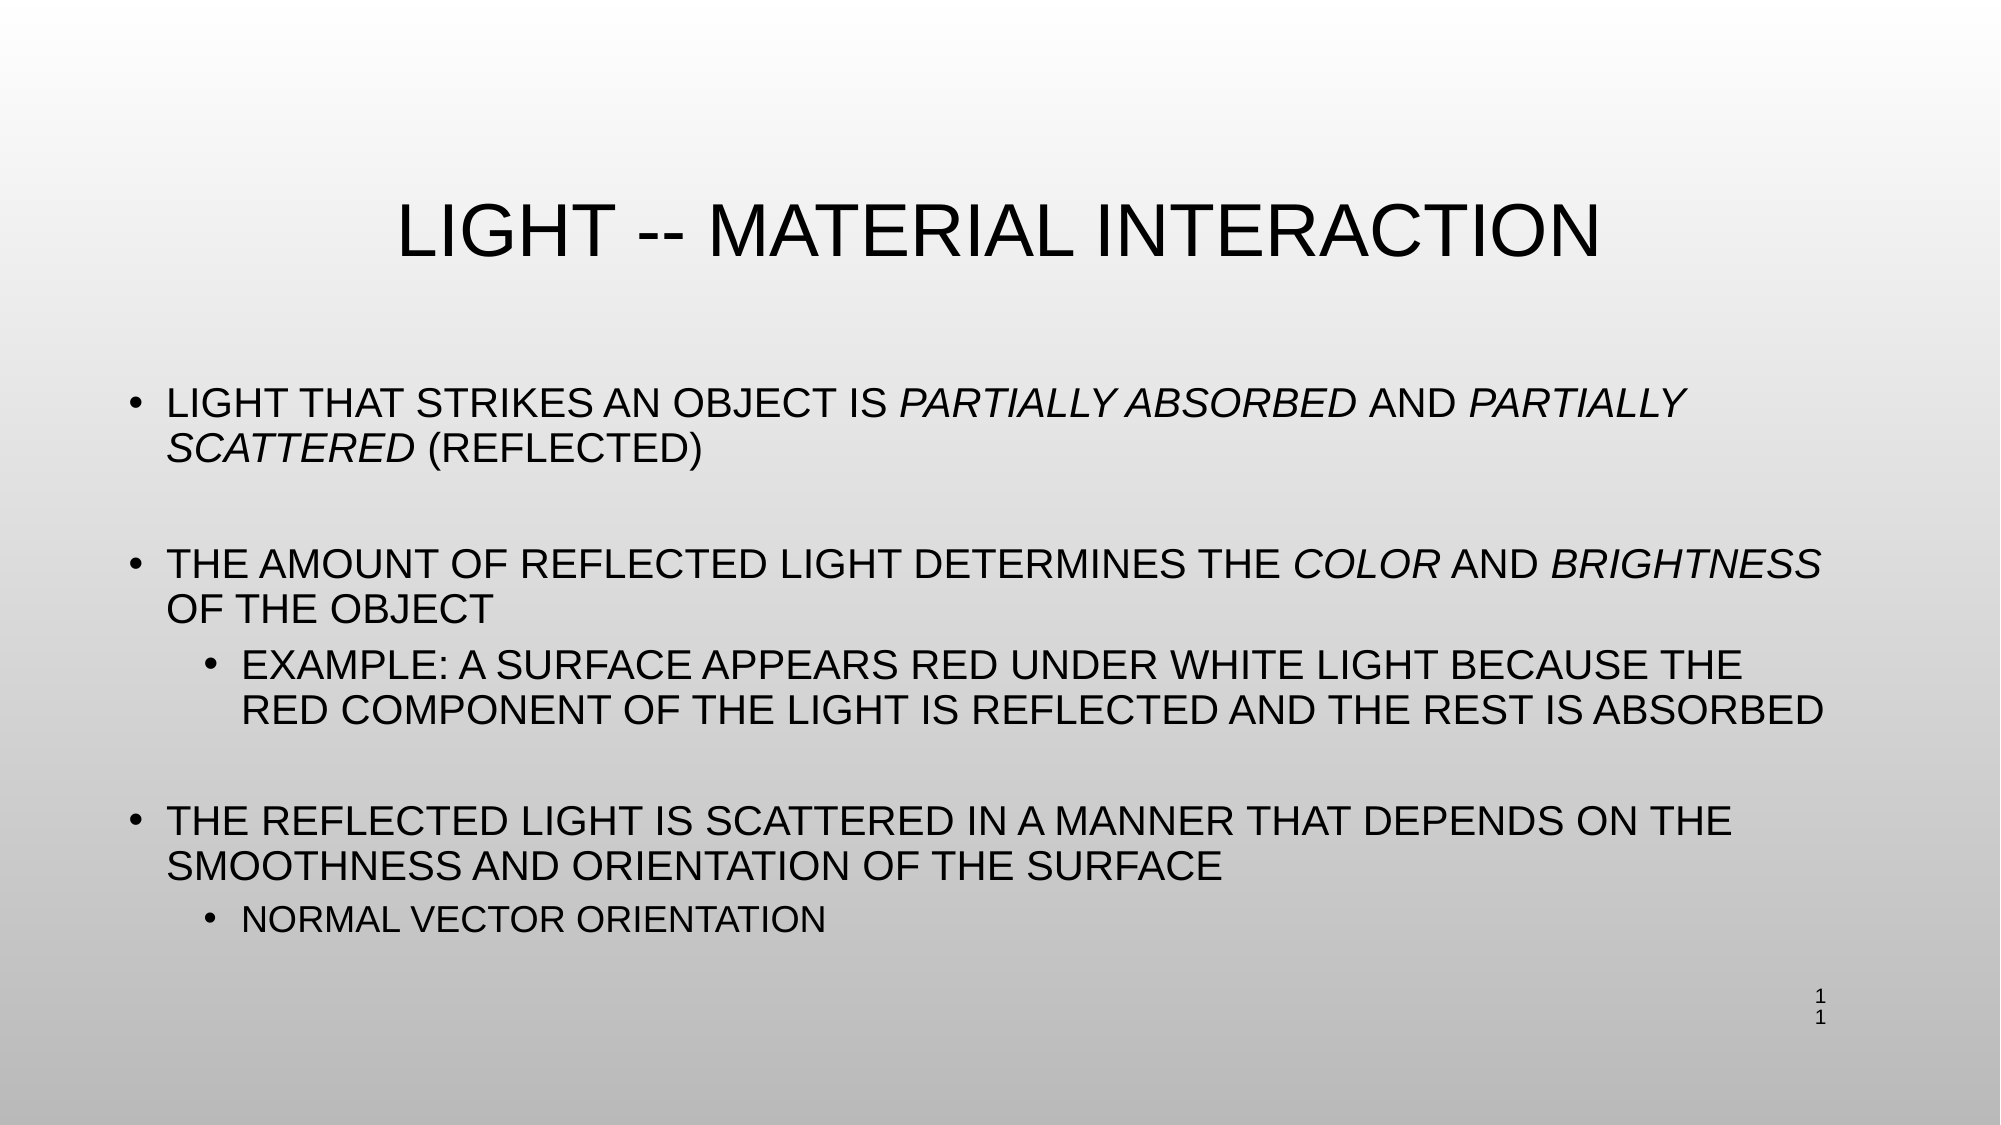

# Light -- Material Interaction
Light that strikes an object is partially absorbed and partially scattered (reflected)
The amount of reflected light determines the color and brightness of the object
Example: A surface appears red under white light because the red component of the light is reflected and the rest is absorbed
The reflected light is scattered in a manner that depends on the smoothness and orientation of the surface
Normal vector orientation
11